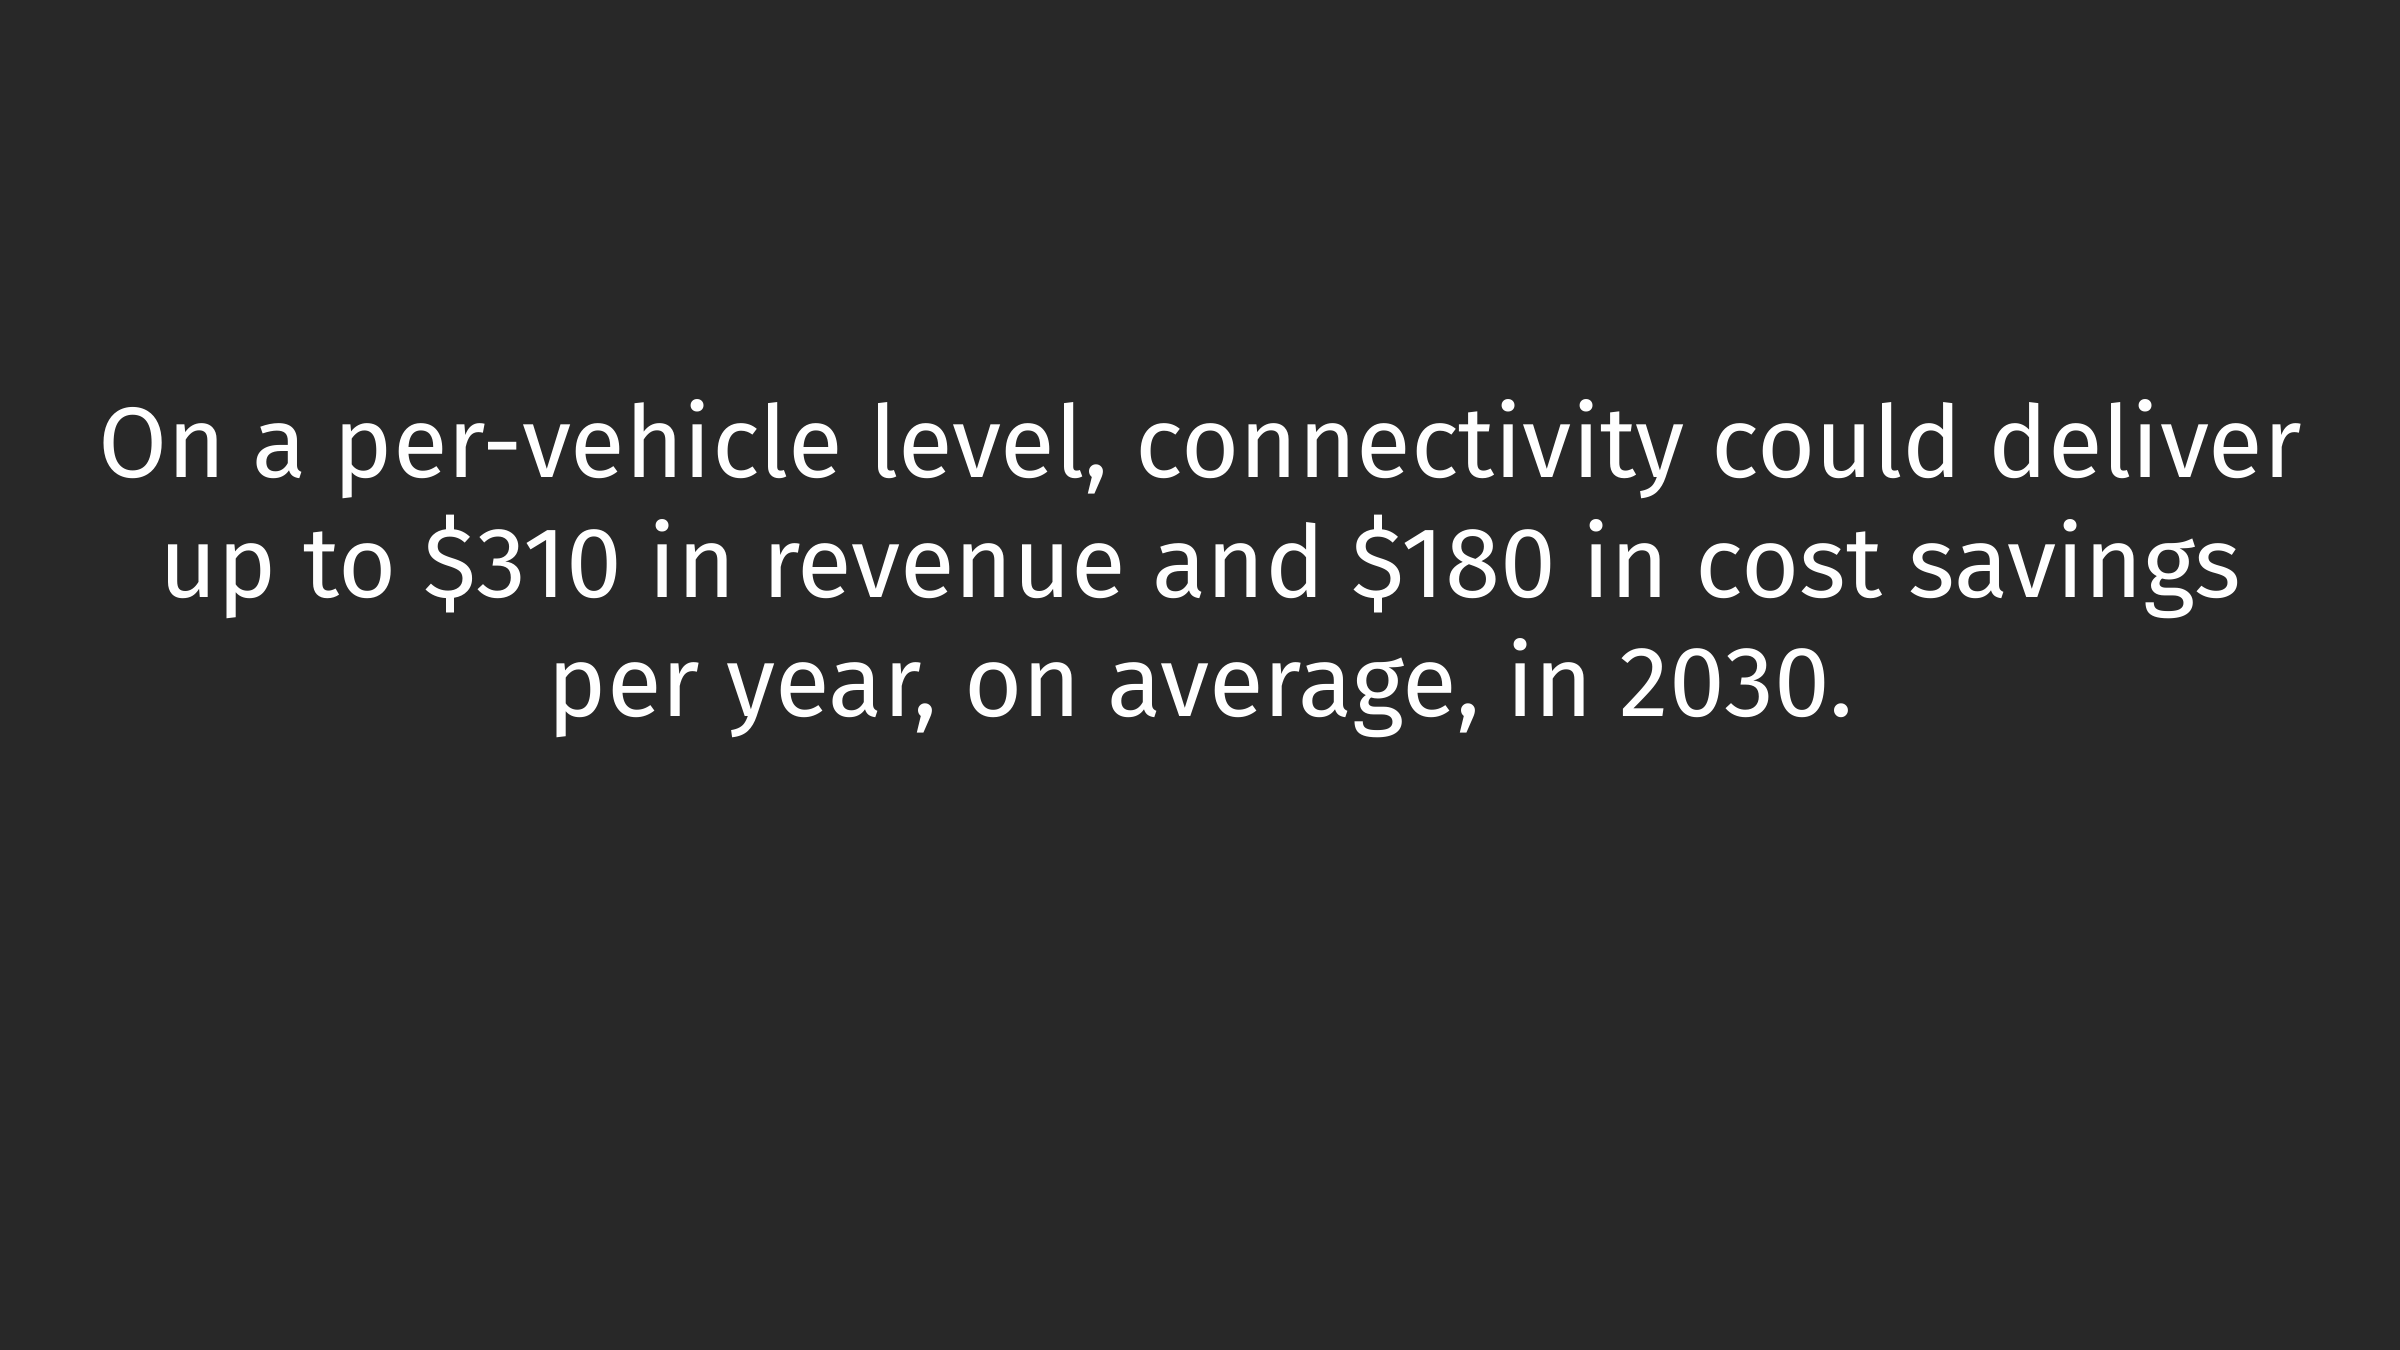

# On a per-vehicle level, connectivity could deliver up to $310 in revenue and $180 in cost savings per year, on average, in 2030.